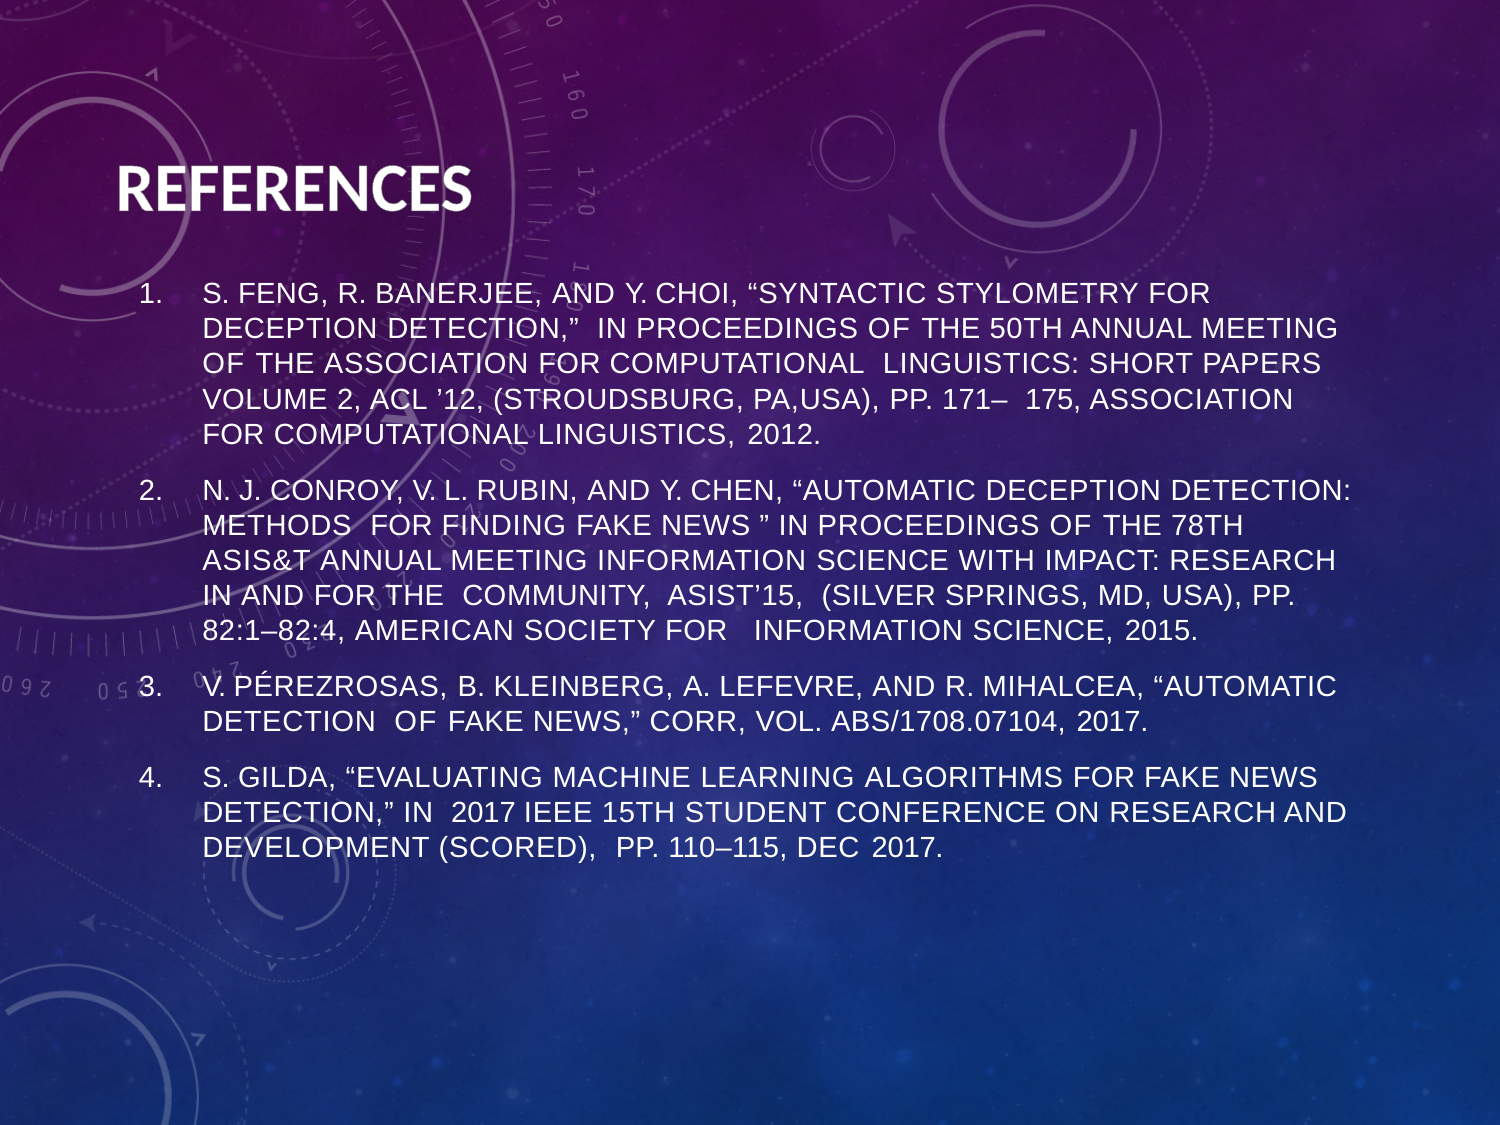

# REFERENCES
S. Feng, R. Banerjee, and Y. Choi, “Syntactic stylometry for deception detection,”  in Proceedings of the 50th Annual Meeting of the Association for Computational  Linguistics: Short Papers ­ Volume 2, ACL ’12, (Stroudsburg, PA,USA), pp. 171–  175, Association for Computational Linguistics, 2012.
N. J. Conroy, V. L. Rubin, and Y. Chen, “Automatic deception detection: Methods  for finding fake news ” in Proceedings of the 78th ASIS&T Annual Meeting Information Science with Impact: Research in and for the  Community,  ASIST’15,  (Silver Springs, MD, USA), pp. 82:1–82:4, American Society for   Information Science, 2015.
V. Pérez­Rosas, B. Kleinberg, A. Lefevre, and R. Mihalcea, “Automatic detection  of fake news,” CoRR, vol. abs/1708.07104, 2017.
S. Gilda, “Evaluating machine learning algorithms for fake news detection,” in  2017 IEEE 15th Student Conference on Research and Development (SCOReD),  pp. 110–115, Dec 2017.